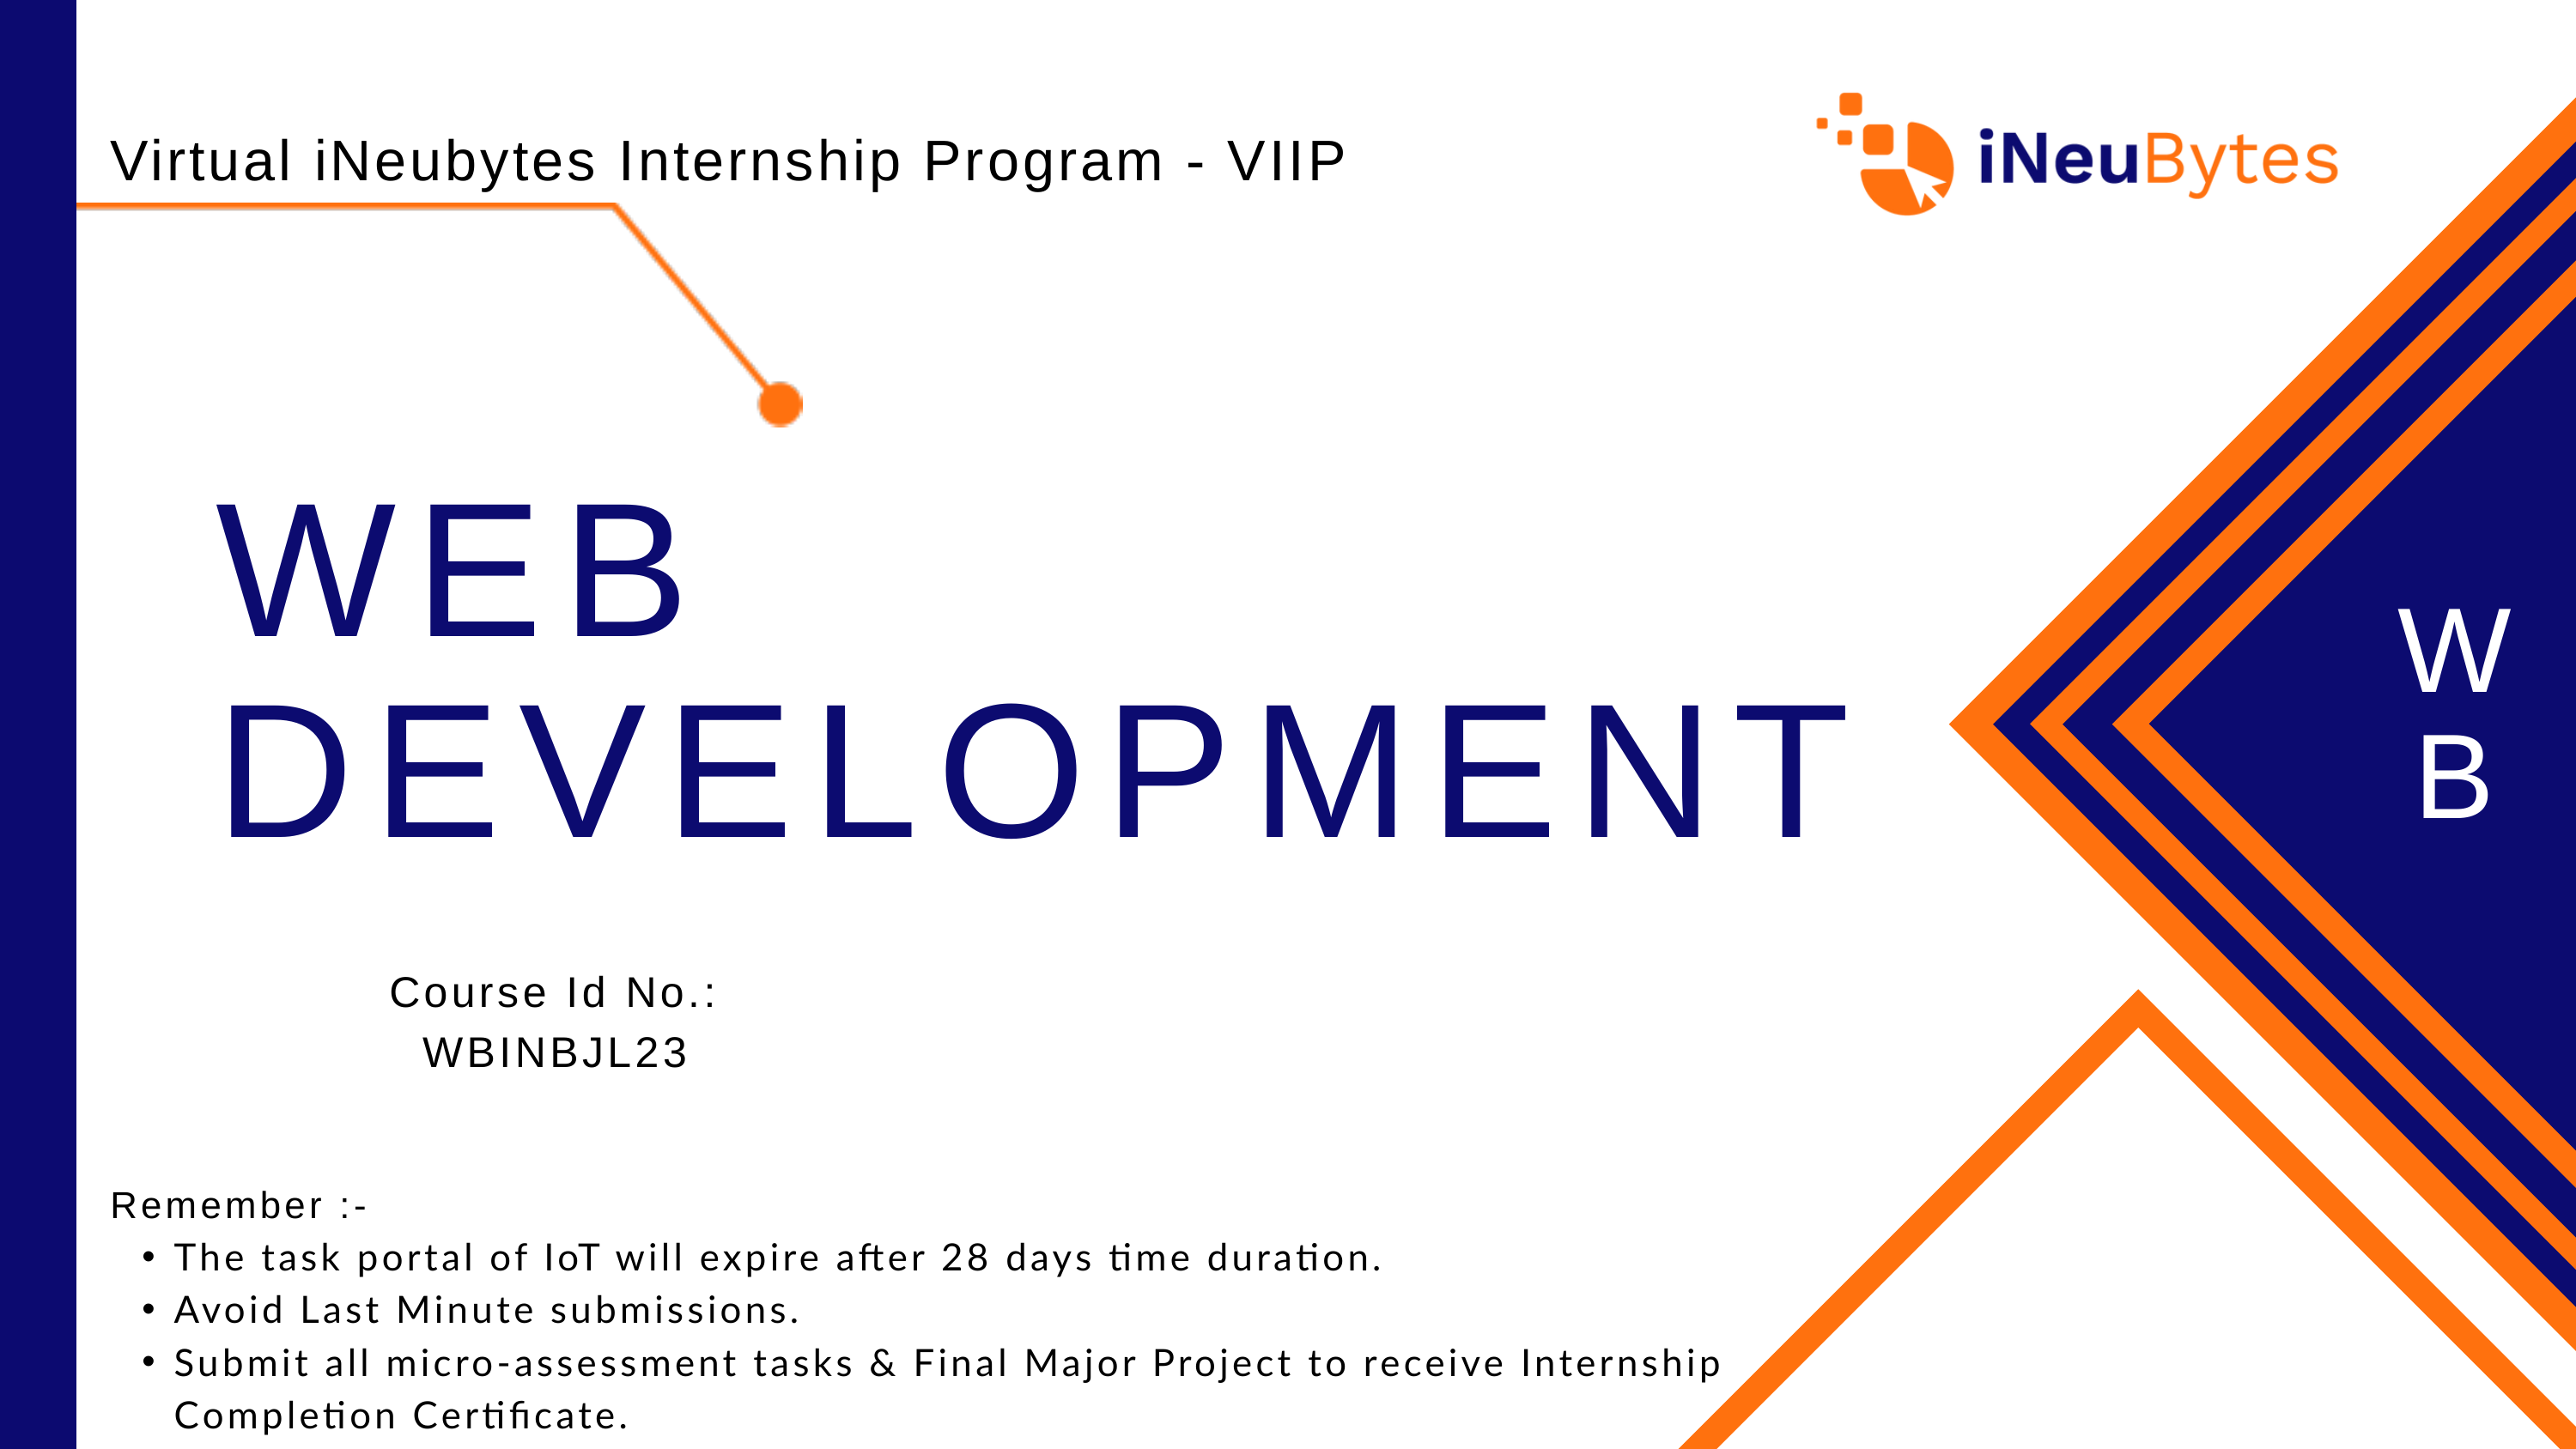

Virtual iNeubytes Internship Program - VIIP

WEB DEVELOPMENT
W
B
Course Id No.: WBINBJL23

Remember :-
The task portal of IoT will expire after 28 days time duration.
Avoid Last Minute submissions.
Submit all micro-assessment tasks & Final Major Project to receive Internship Completion Certificate.